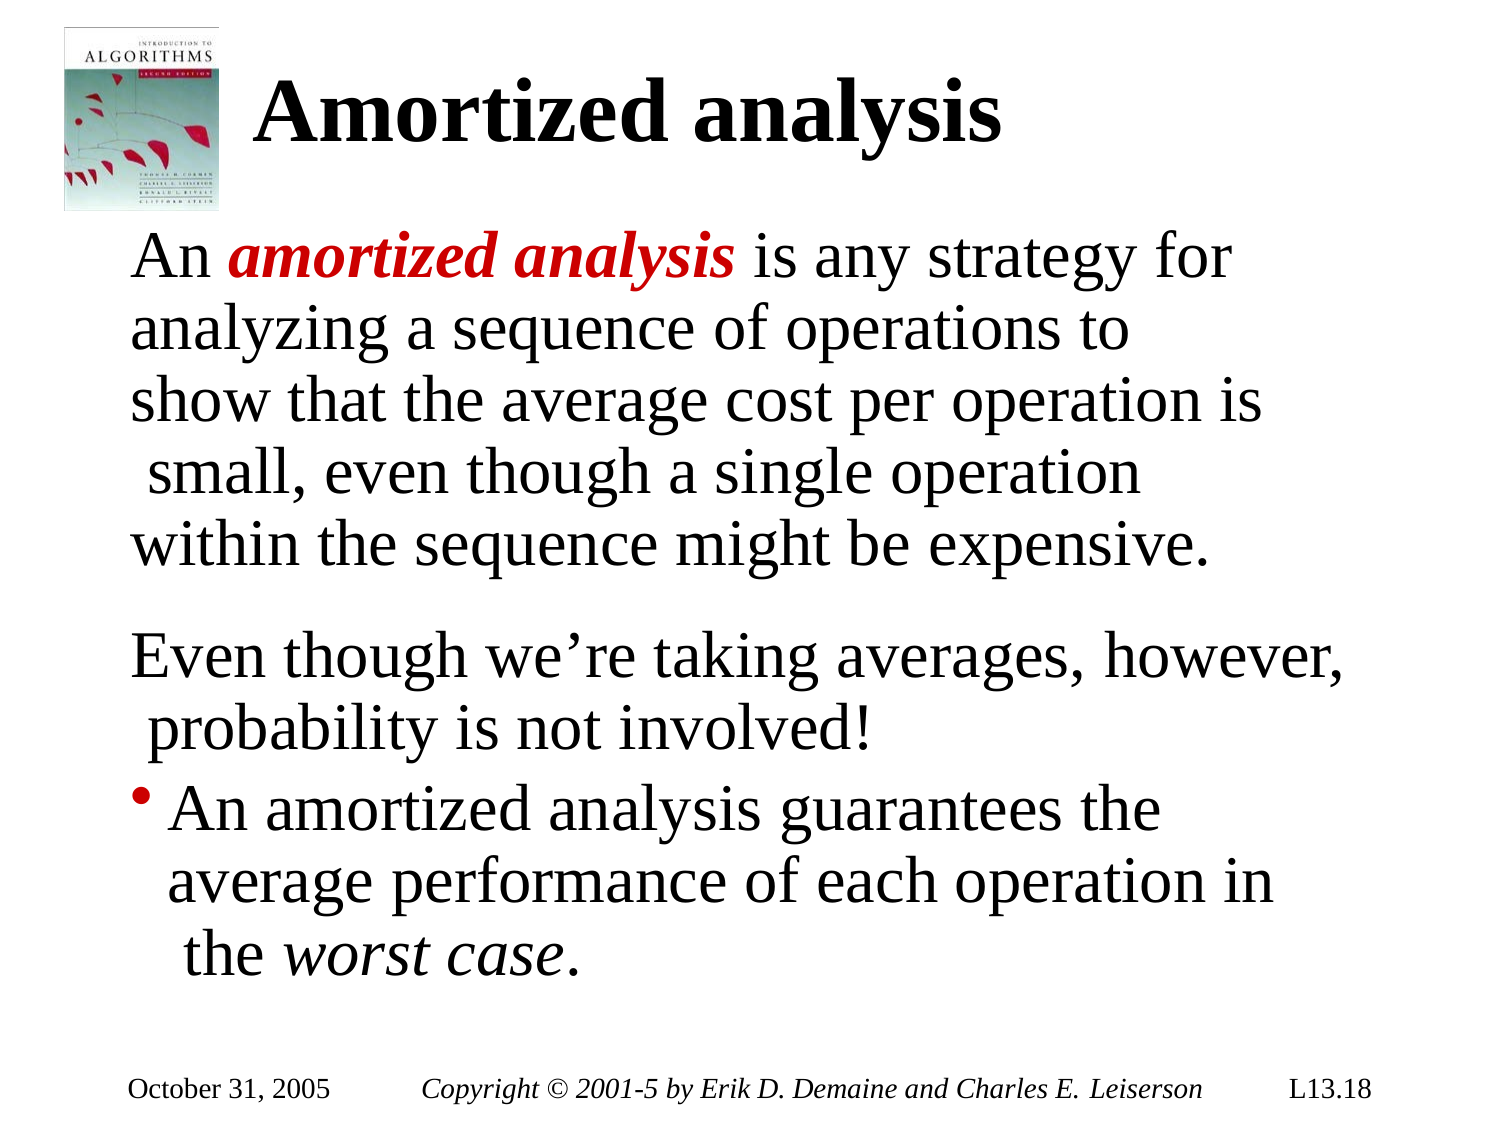

# Amortized analysis
An amortized analysis is any strategy for  analyzing a sequence of operations to  show that the average cost per operation is  small, even though a single operation  within the sequence might be expensive.
Even though we’re taking averages, however,  probability is not involved!
An amortized analysis guarantees the  average performance of each operation in  the worst case.
October 31, 2005
Copyright © 2001-5 by Erik D. Demaine and Charles E. Leiserson
L13.18